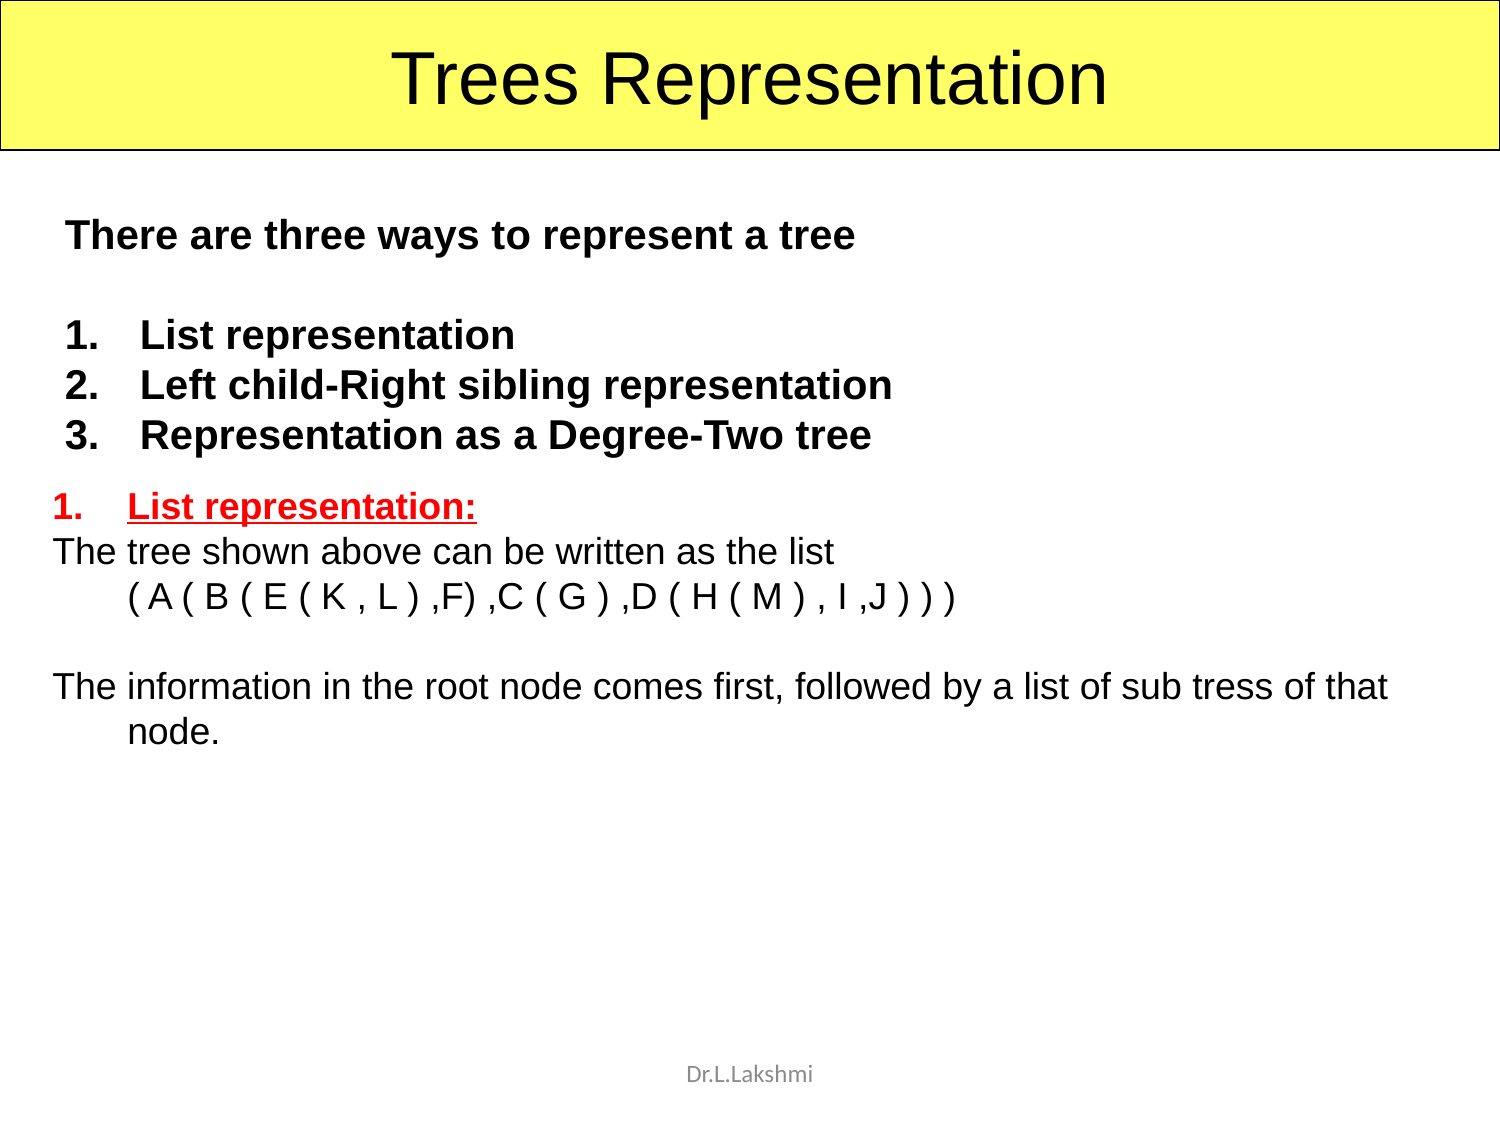

Trees Representation
There are three ways to represent a tree

List representation
Left child-Right sibling representation
Representation as a Degree-Two tree
List representation:
The tree shown above can be written as the list
	( A ( B ( E ( K , L ) ,F) ,C ( G ) ,D ( H ( M ) , I ,J ) ) )

The information in the root node comes first, followed by a list of sub tress of that node.

Dr.L.Lakshmi